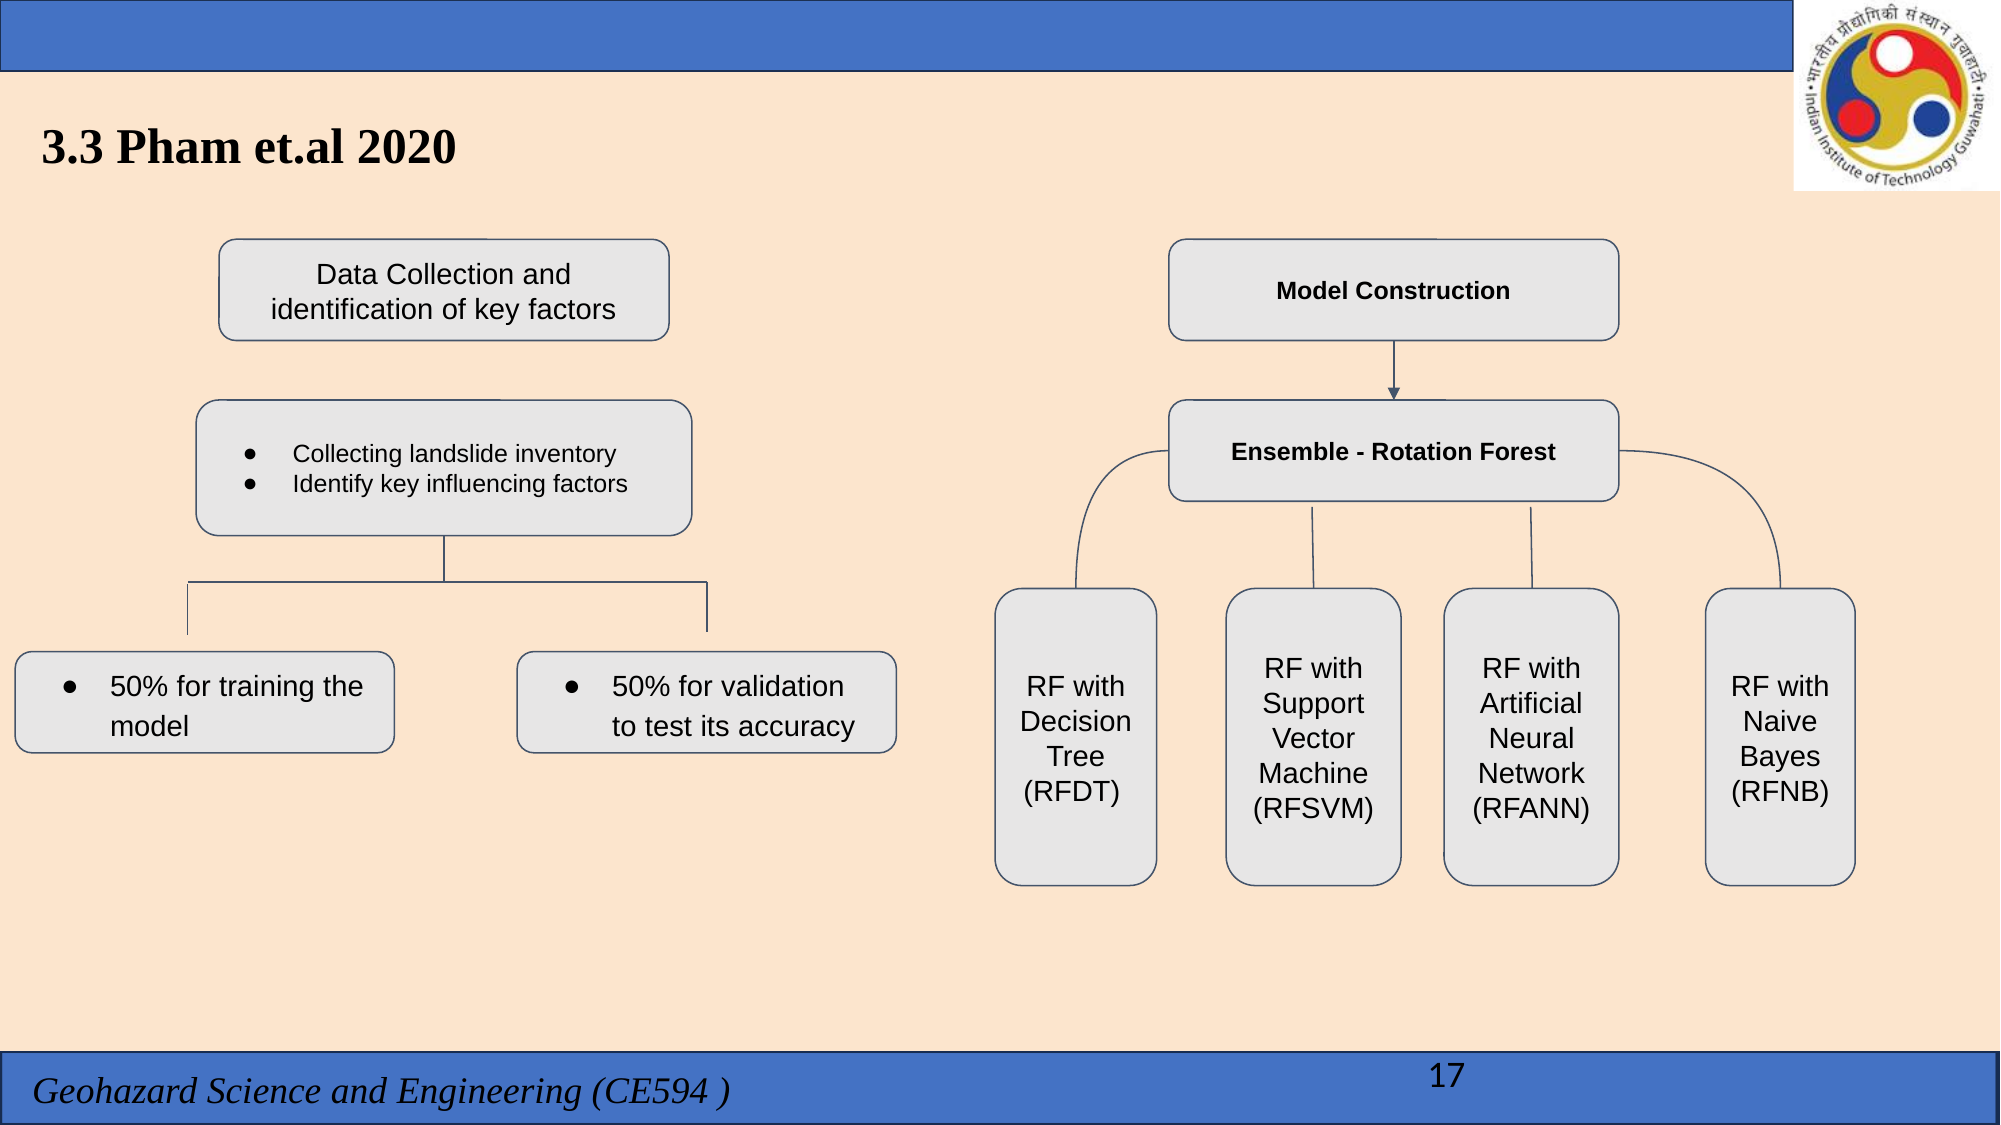

3.3 Pham et.al 2020
Data Collection and identification of key factors
Model Construction
Collecting landslide inventory
Identify key influencing factors
Ensemble - Rotation Forest
RF with Decision Tree (RFDT)
RF with Support Vector Machine (RFSVM)
RF with Artificial Neural Network (RFANN)
RF with Naive Bayes (RFNB)

50% for training the model

50% for validation to test its accuracy

17